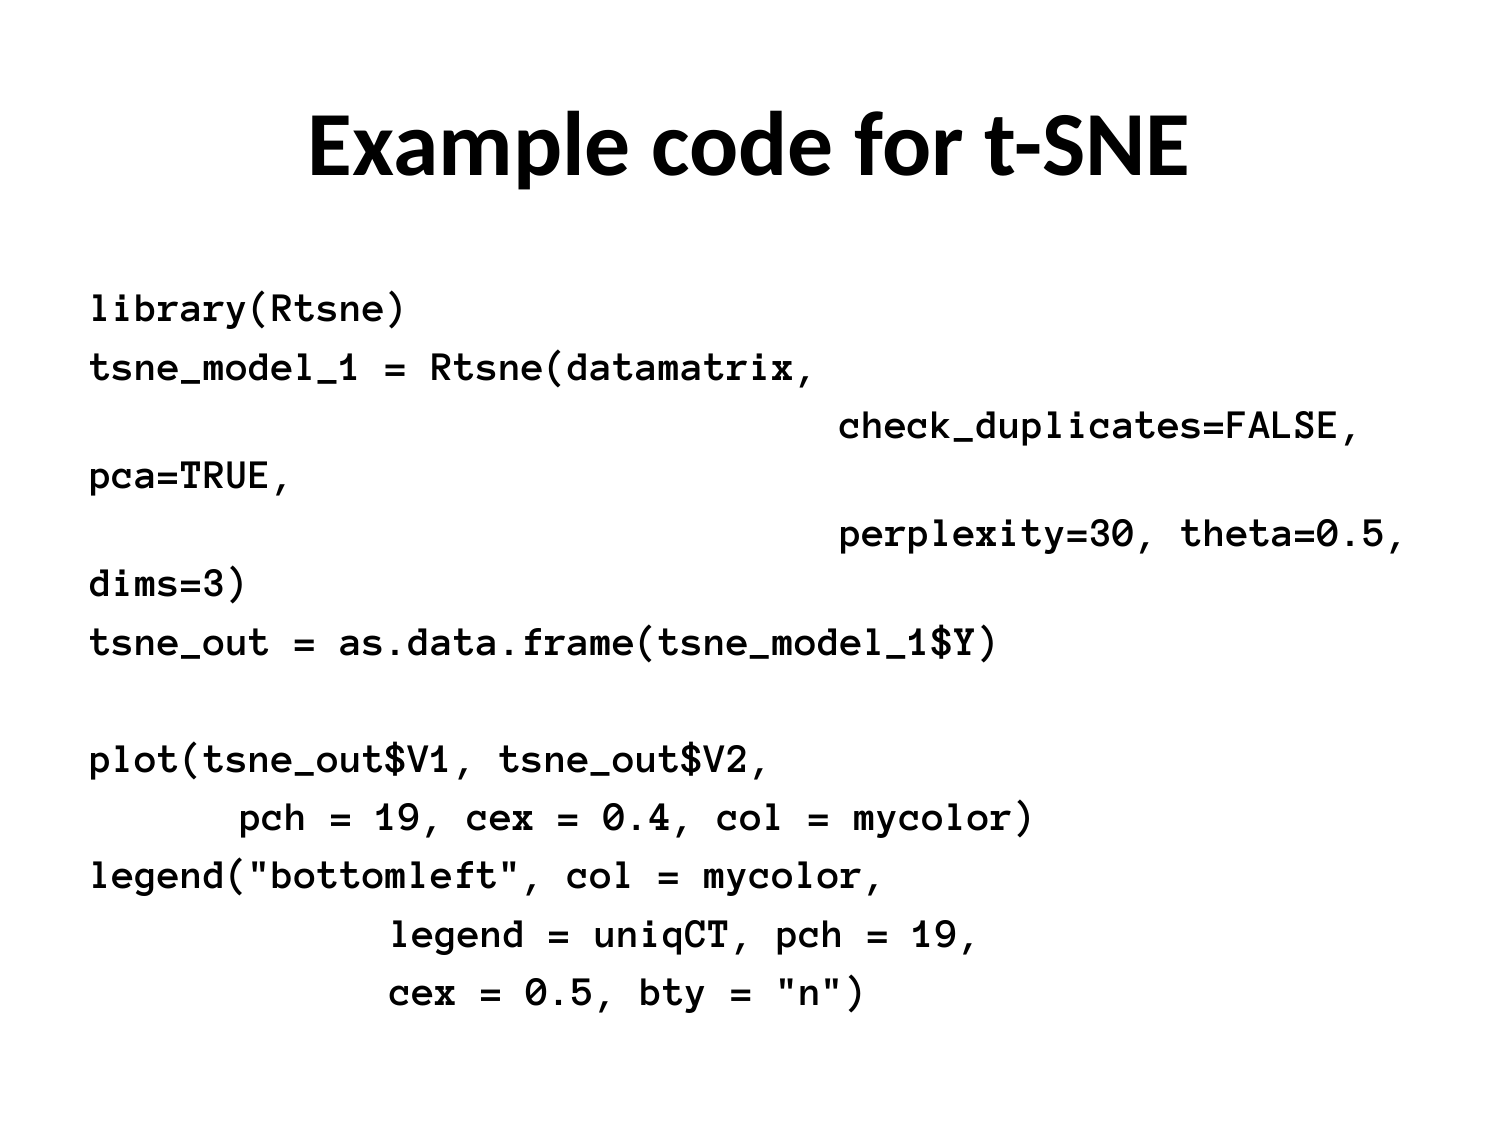

# Example code for t-SNE
library(Rtsne)
tsne_model_1 = Rtsne(datamatrix,
					check_duplicates=FALSE, pca=TRUE,
					perplexity=30, theta=0.5, dims=3)
tsne_out = as.data.frame(tsne_model_1$Y)

plot(tsne_out$V1, tsne_out$V2,
	pch = 19, cex = 0.4, col = mycolor)
legend("bottomleft", col = mycolor,
		legend = uniqCT, pch = 19,
		cex = 0.5, bty = "n")